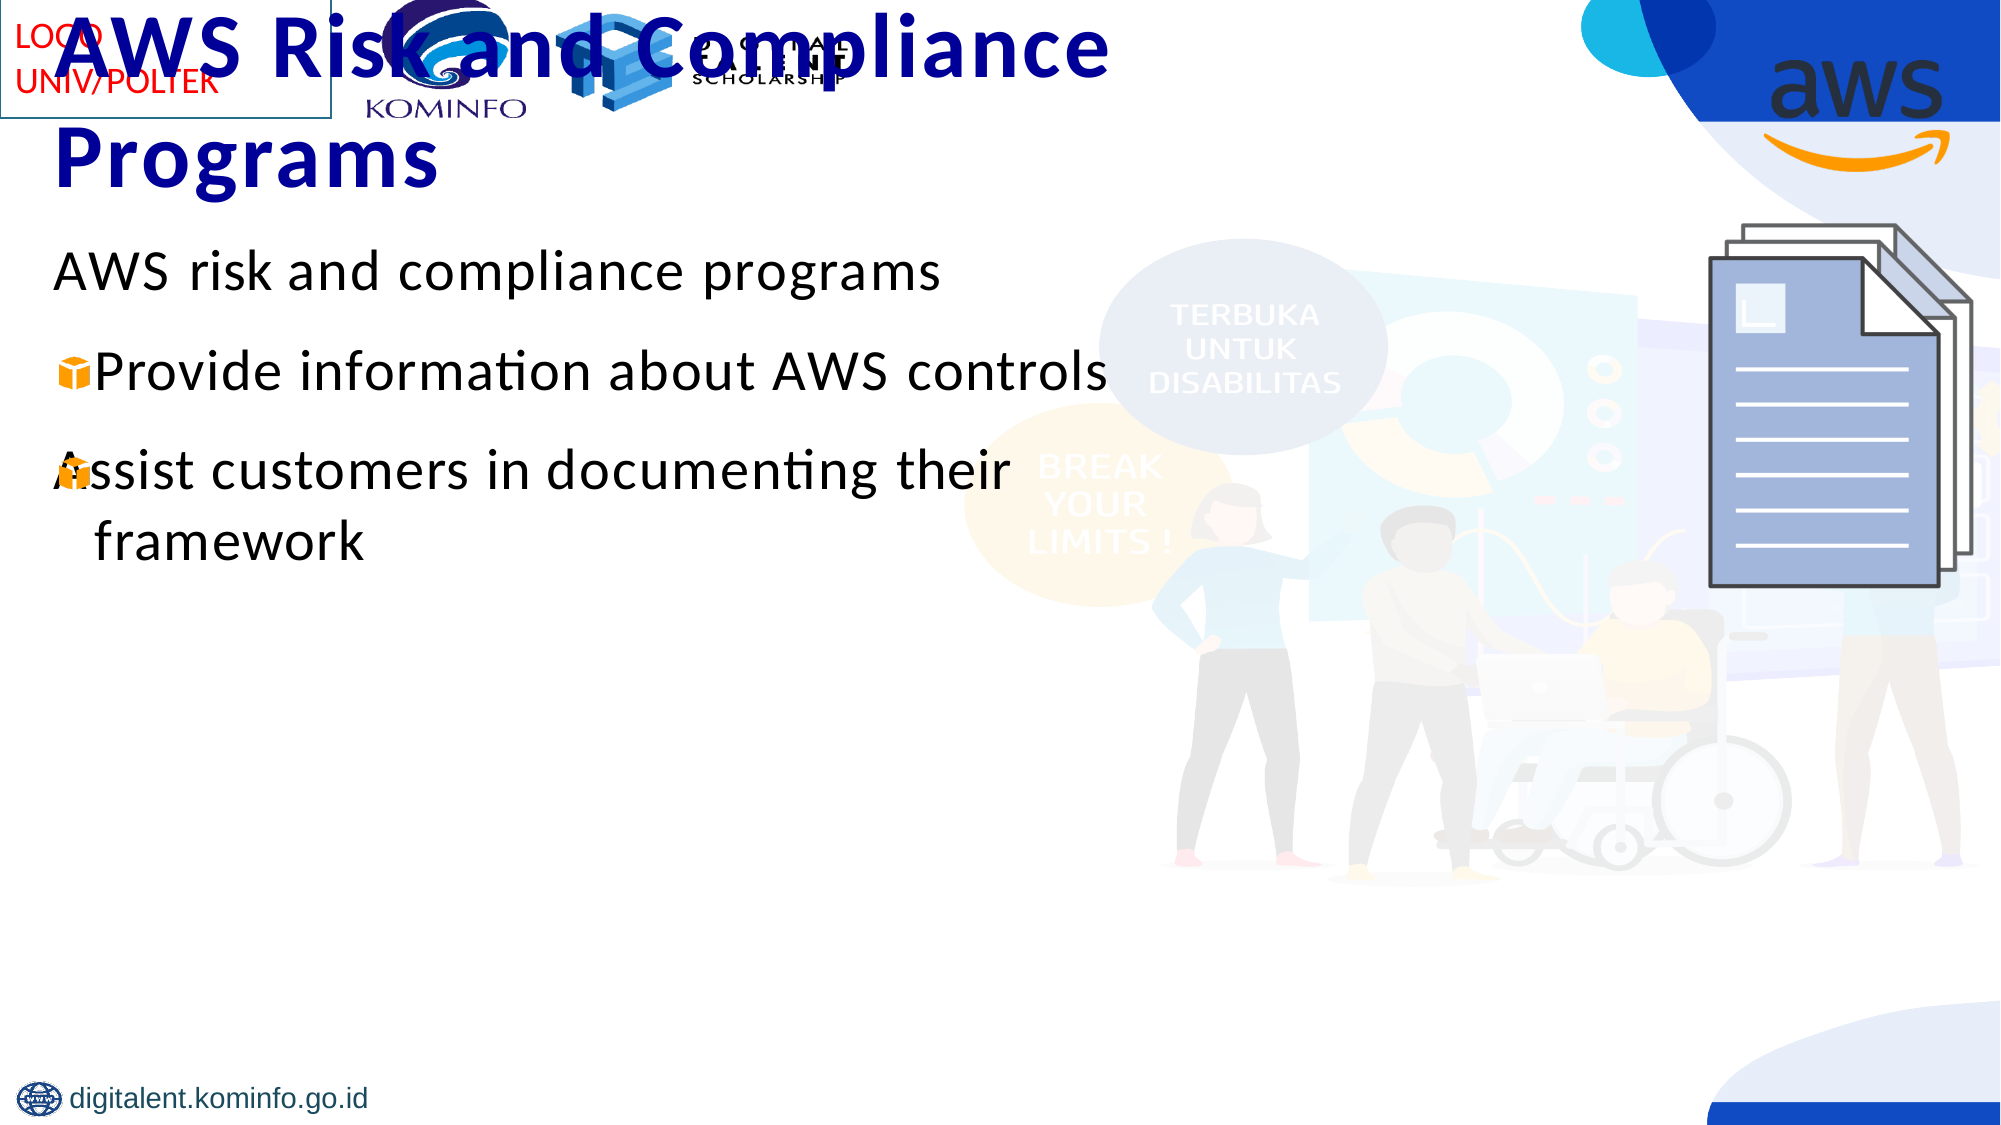

# AWS Risk and Compliance Programs

AWS risk and compliance programs  Provide information about AWS controls
Assist customers in documenting their framework